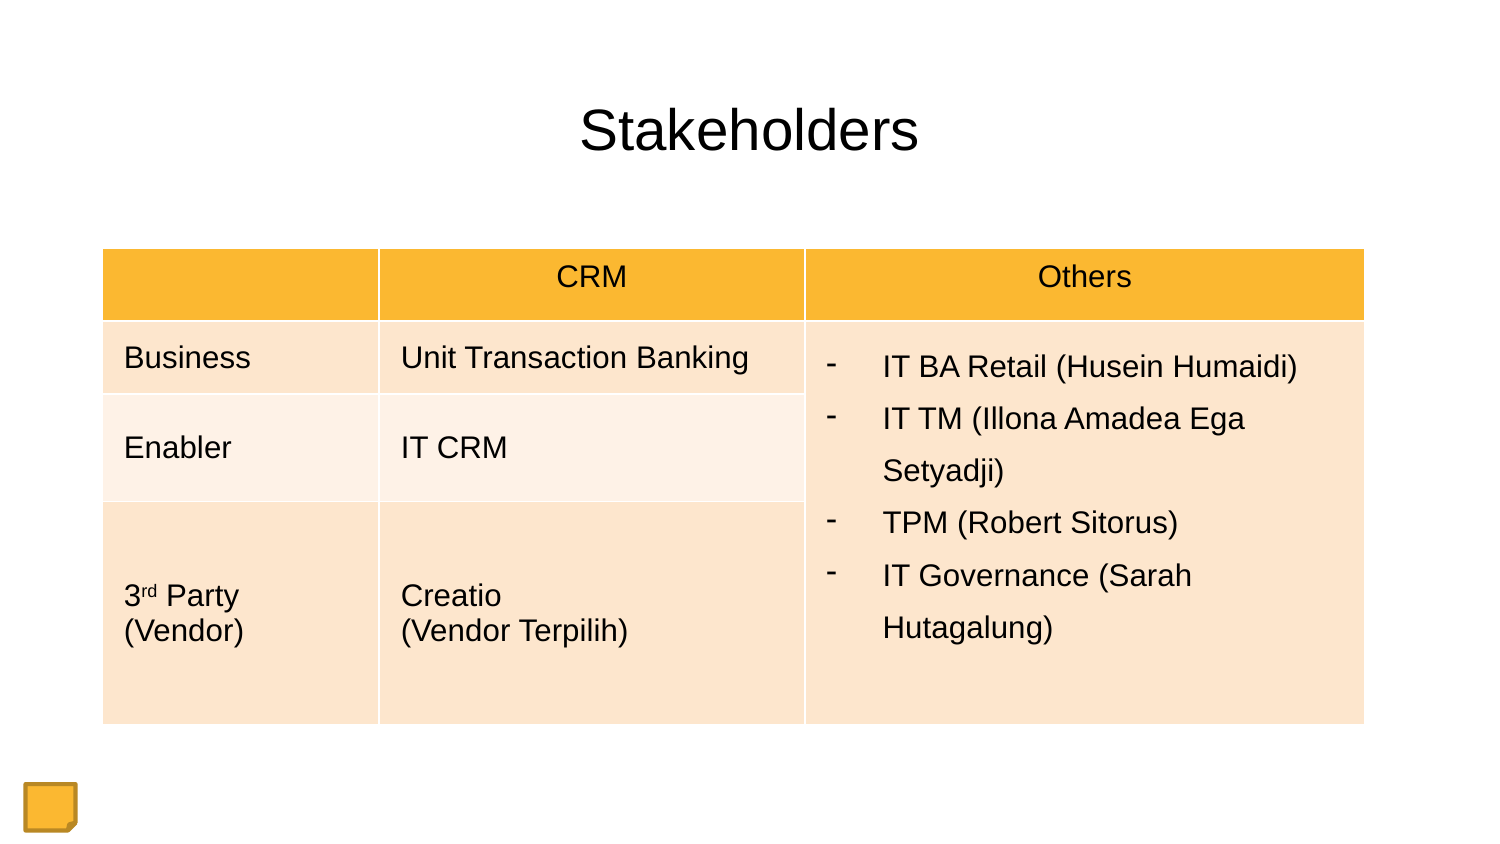

# Stakeholders
|  | CRM | Others |
| --- | --- | --- |
| Business | Unit Transaction Banking | IT BA Retail (Husein Humaidi) IT TM (Illona Amadea Ega Setyadji) TPM (Robert Sitorus) IT Governance (Sarah Hutagalung) |
| Enabler | IT CRM |  |
| 3rd Party (Vendor) | Creatio (Vendor Terpilih) |  |